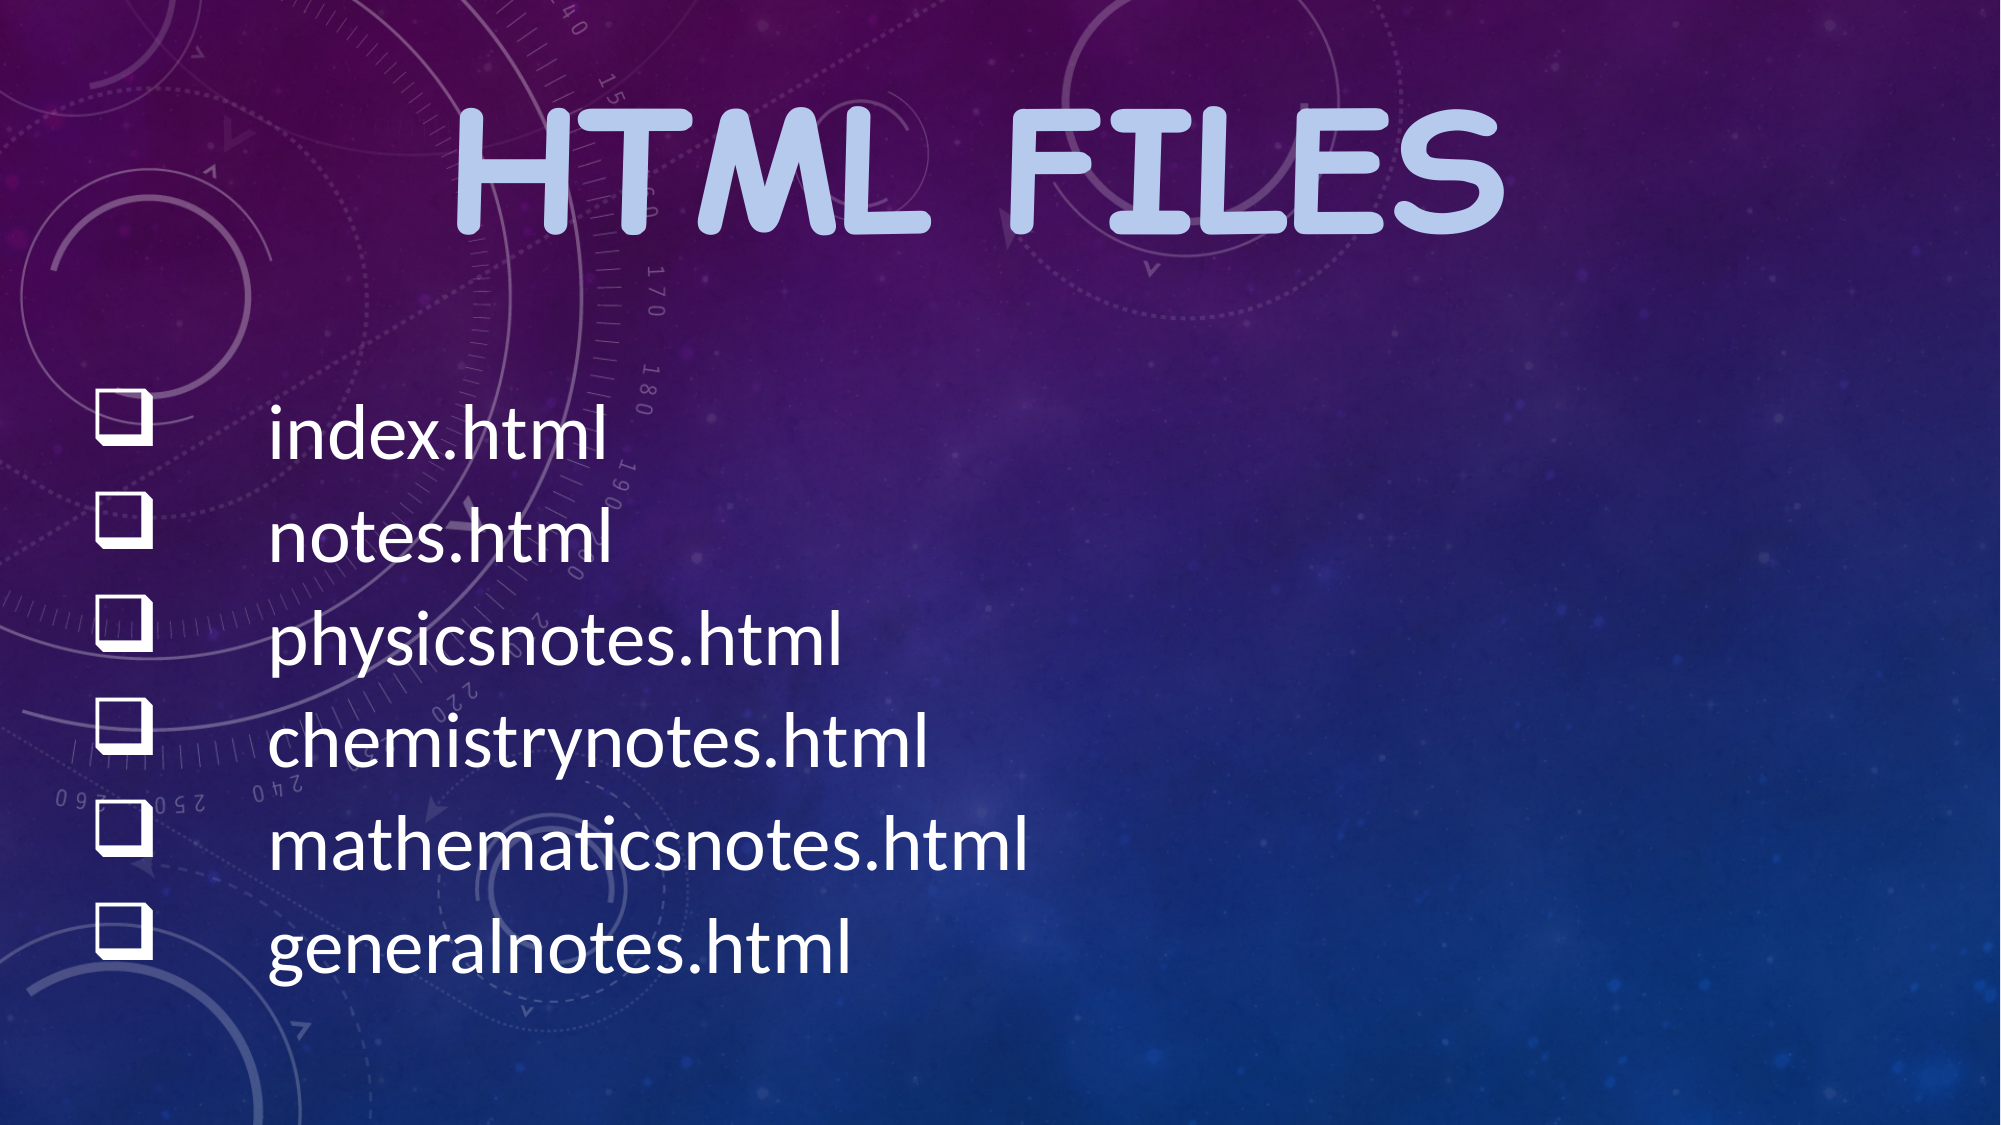

HTML FILES
index.html
notes.html
physicsnotes.html
chemistrynotes.html
mathematicsnotes.html
generalnotes.html